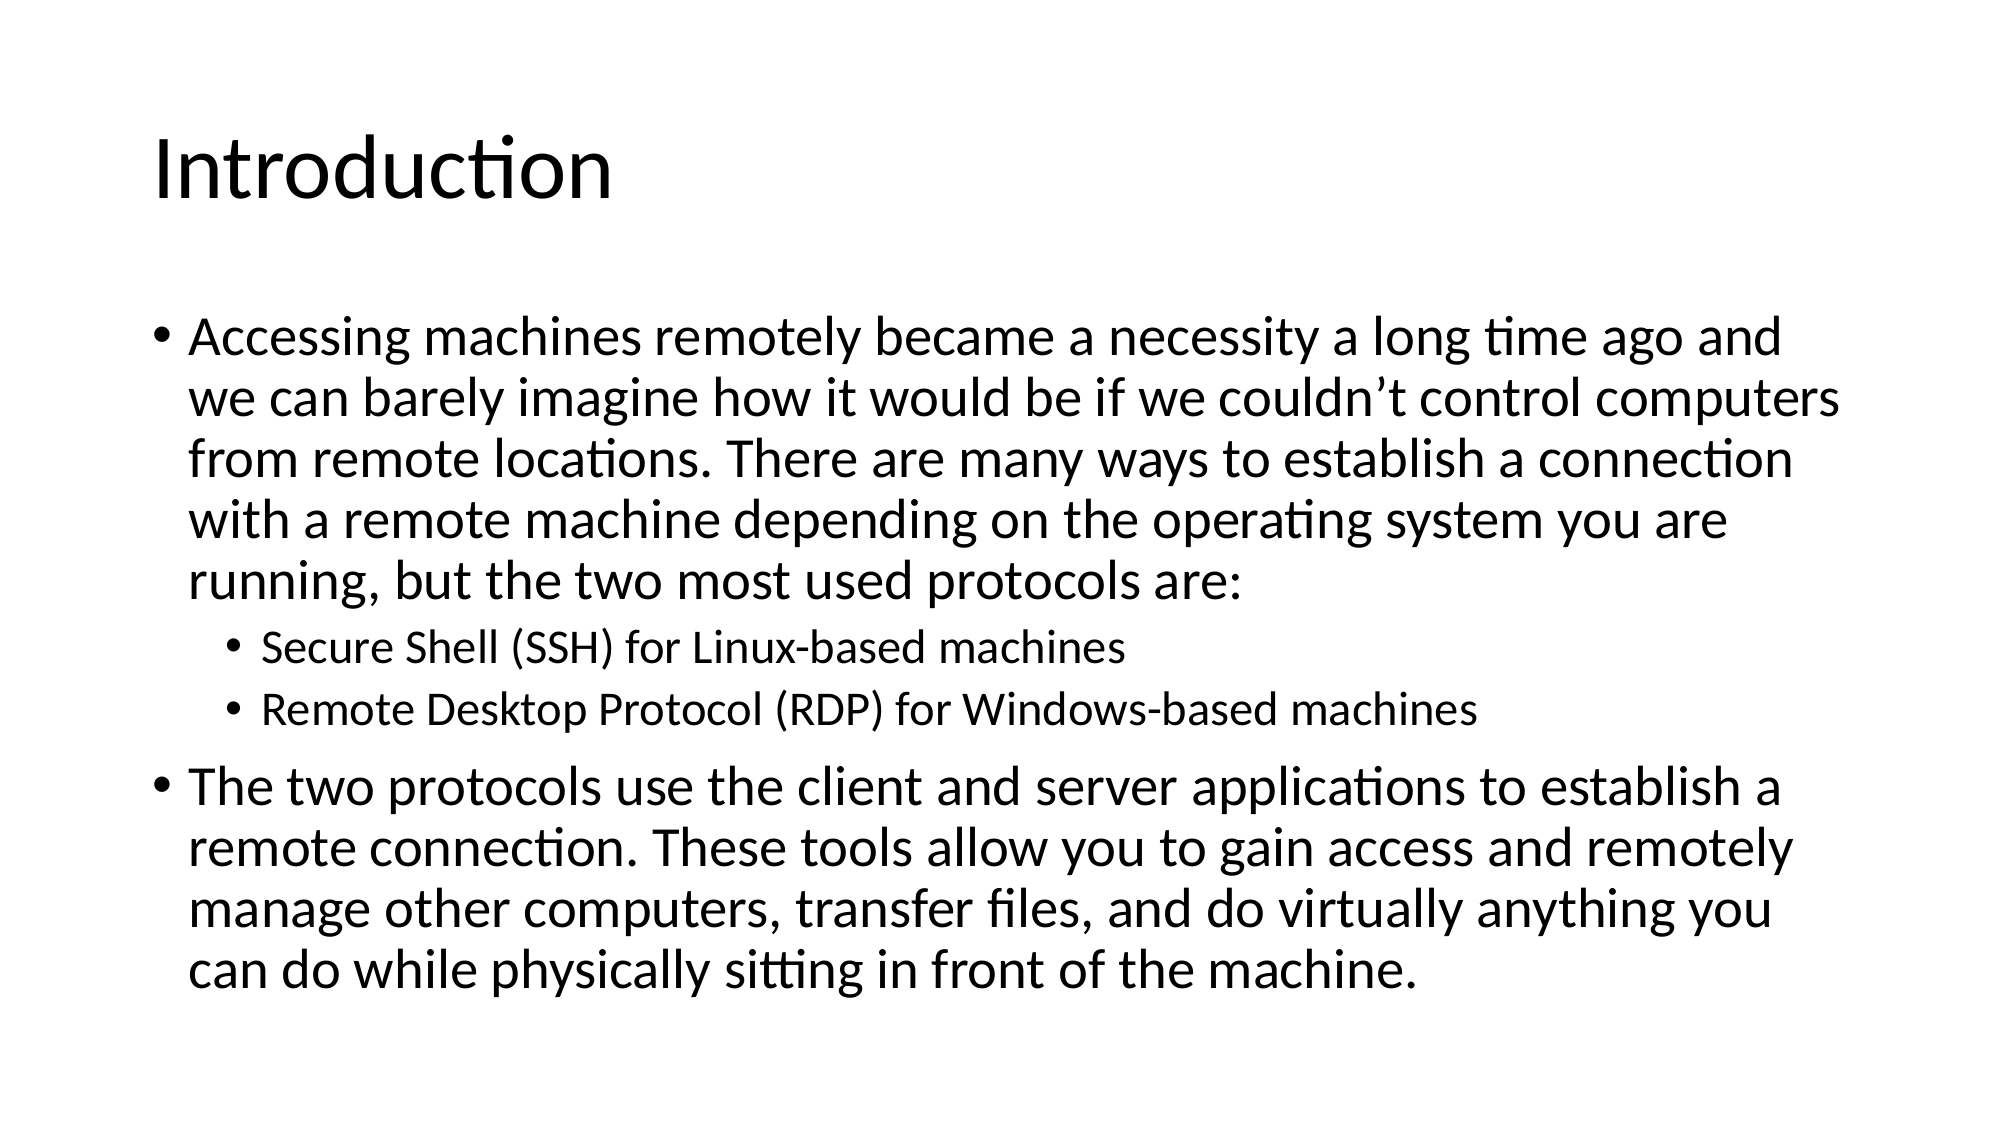

# Introduction
Accessing machines remotely became a necessity a long time ago and we can barely imagine how it would be if we couldn’t control computers from remote locations. There are many ways to establish a connection with a remote machine depending on the operating system you are running, but the two most used protocols are:
Secure Shell (SSH) for Linux-based machines
Remote Desktop Protocol (RDP) for Windows-based machines
The two protocols use the client and server applications to establish a remote connection. These tools allow you to gain access and remotely manage other computers, transfer files, and do virtually anything you can do while physically sitting in front of the machine.